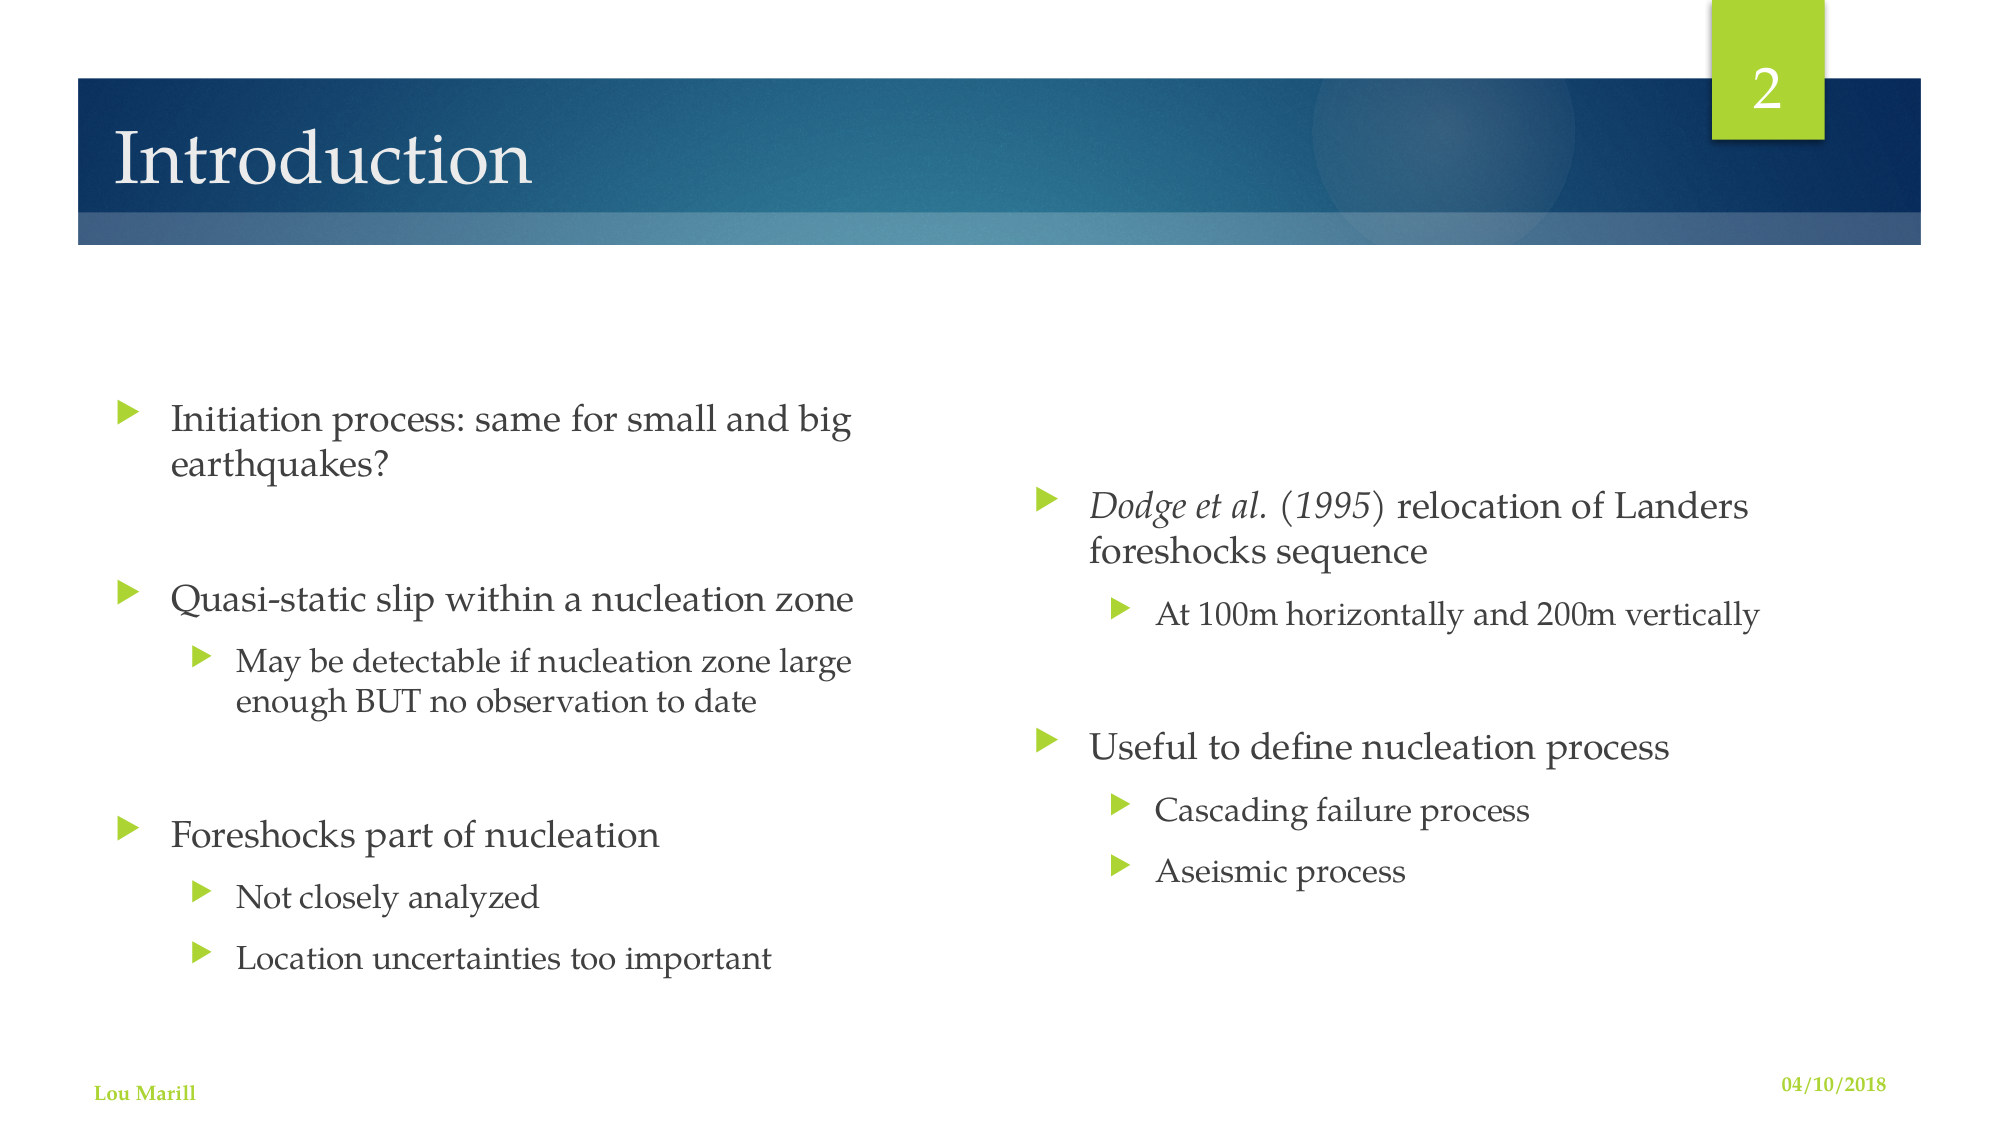

2
# Introduction
Initiation process: same for small and big earthquakes?

Quasi-static slip within a nucleation zone
May be detectable if nucleation zone large enough BUT no observation to date

Foreshocks part of nucleation
Not closely analyzed
Location uncertainties too important
Dodge et al. (1995) relocation of Landers foreshocks sequence
At 100m horizontally and 200m vertically

Useful to define nucleation process
Cascading failure process
Aseismic process
Lou Marill
04/10/2018